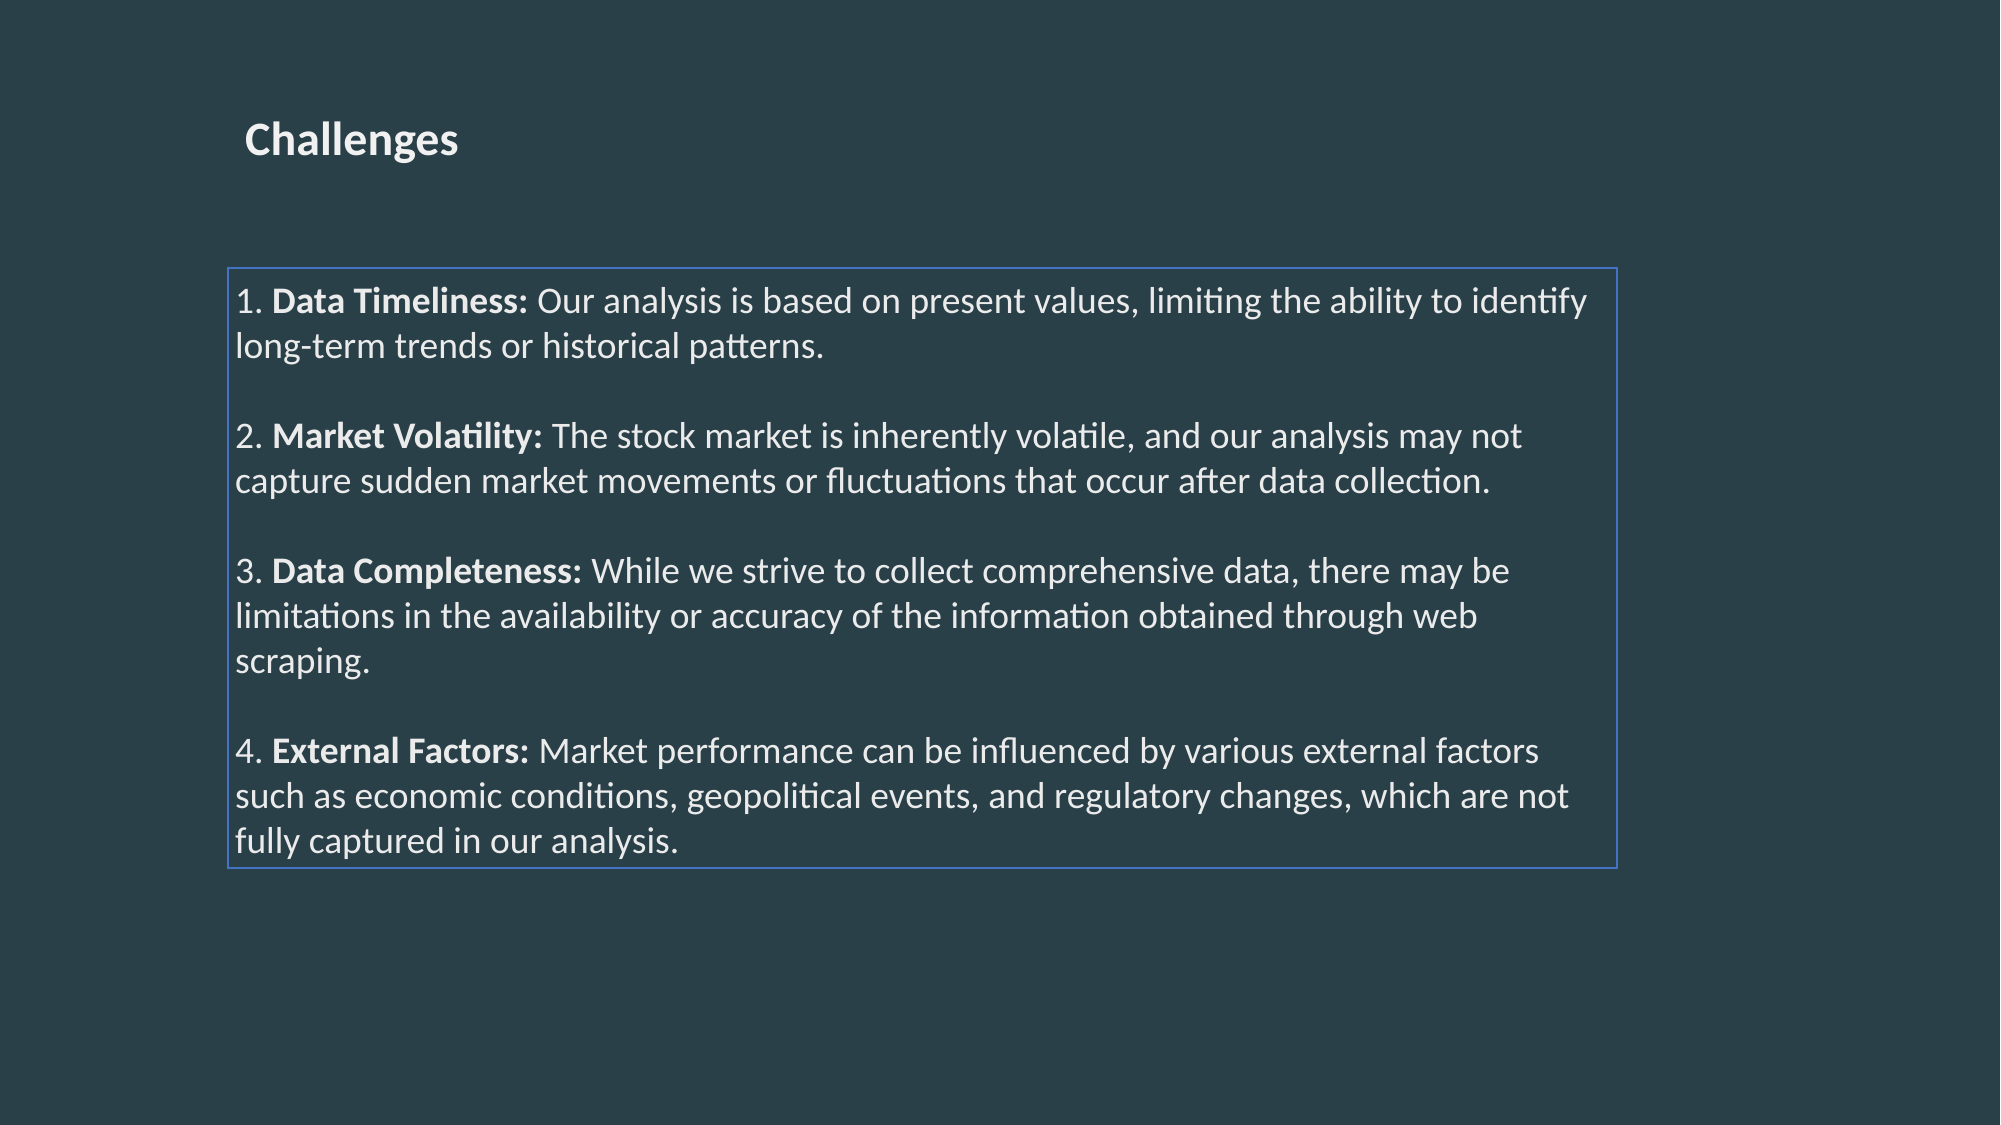

Challenges
1. Data Timeliness: Our analysis is based on present values, limiting the ability to identify long-term trends or historical patterns.

2. Market Volatility: The stock market is inherently volatile, and our analysis may not capture sudden market movements or fluctuations that occur after data collection.

3. Data Completeness: While we strive to collect comprehensive data, there may be
limitations in the availability or accuracy of the information obtained through web scraping.

4. External Factors: Market performance can be influenced by various external factors such as economic conditions, geopolitical events, and regulatory changes, which are not fully captured in our analysis.